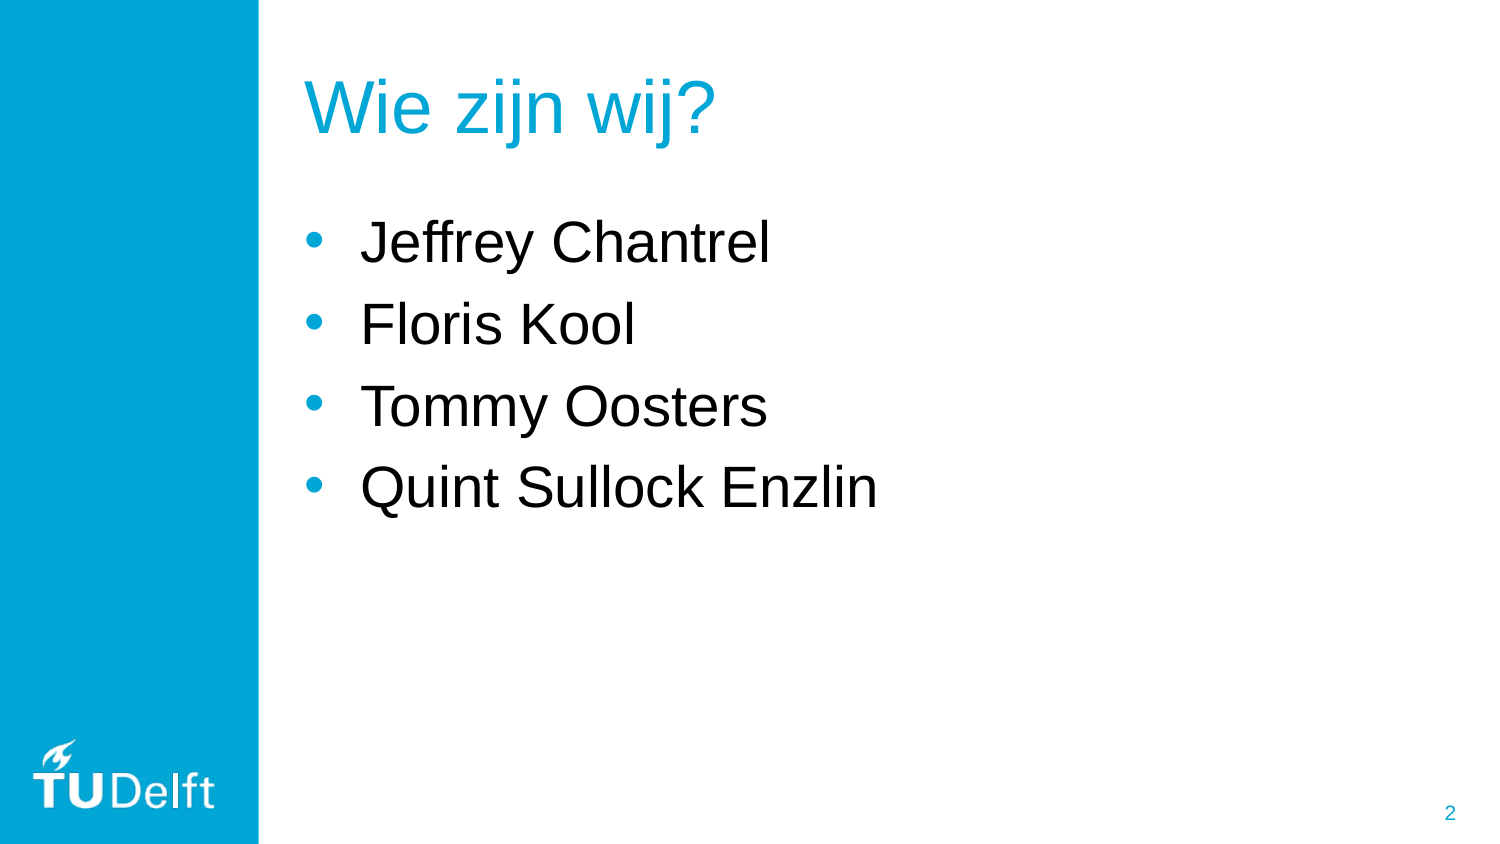

# Wie zijn wij?
Jeffrey Chantrel
Floris Kool
Tommy Oosters
Quint Sullock Enzlin